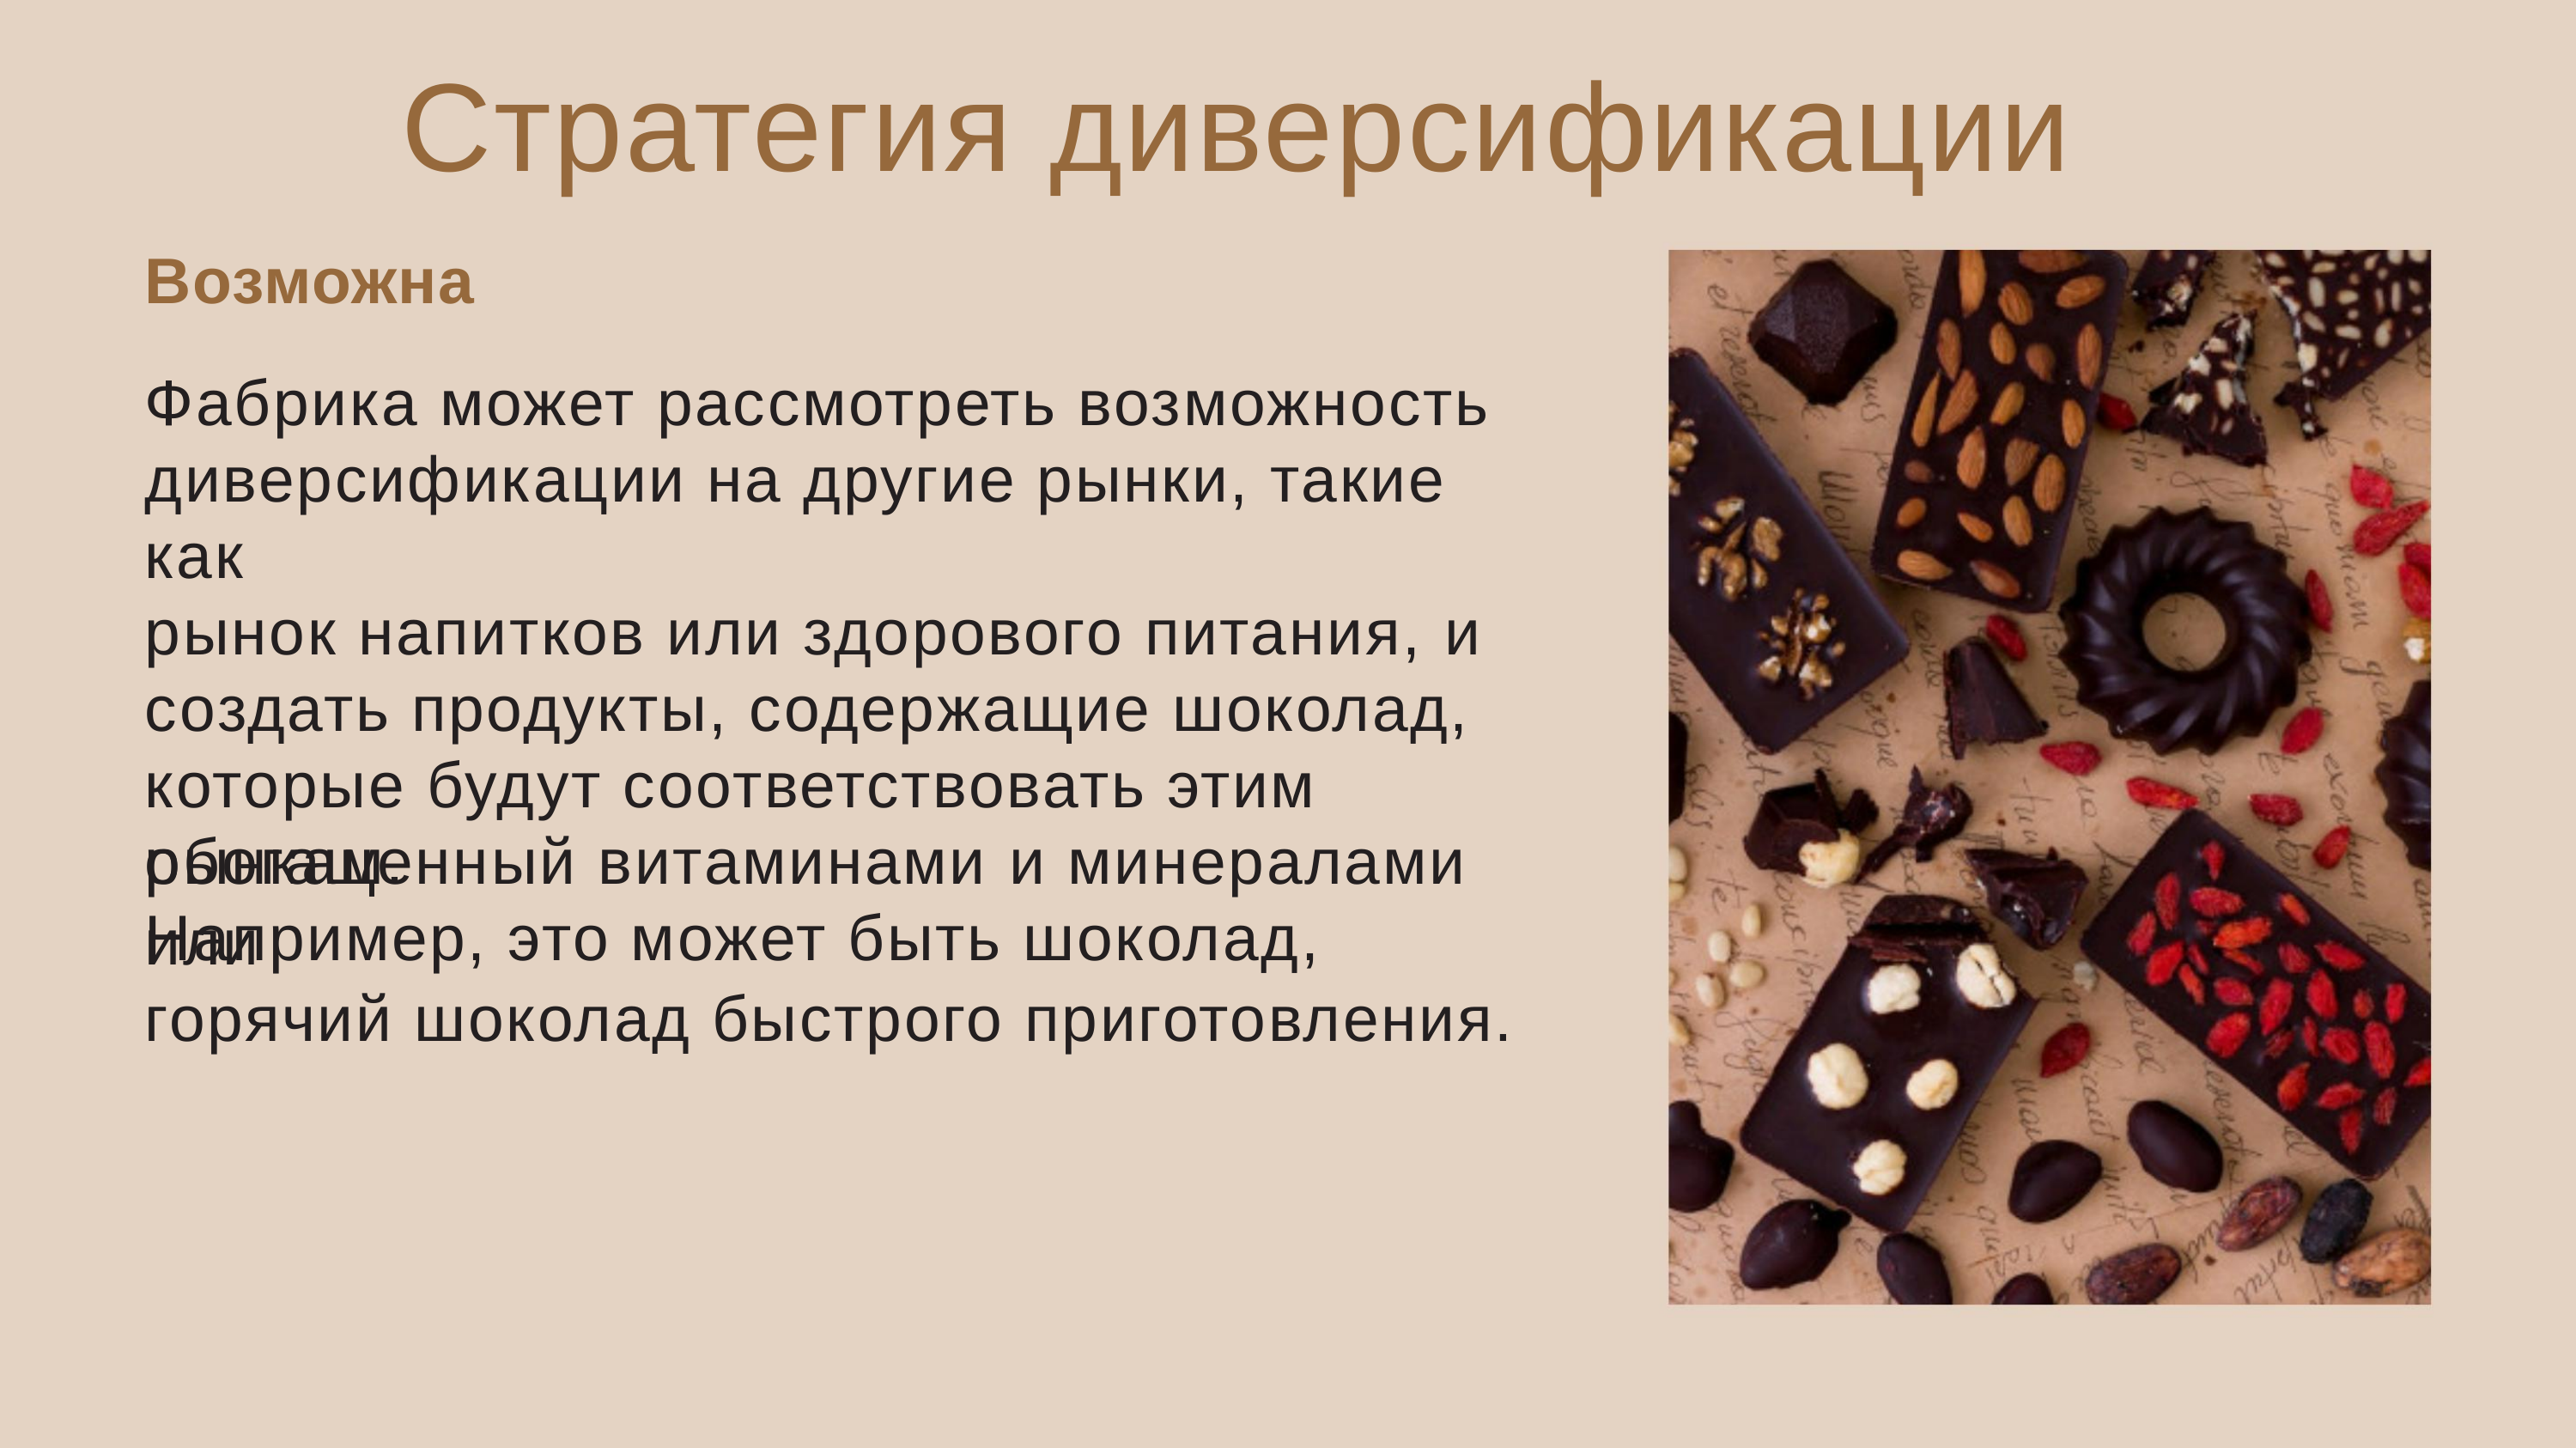

Стратегия диверсификации
Возможна
Фабрика может рассмотреть возможность
диверсификации на другие рынки, такие как
рынок напитков или здорового питания, и
создать продукты, содержащие шоколад,
которые будут соответствовать этим рынкам.
Например, это может быть шоколад,
обогащенный витаминами и минералами или
горячий шоколад быстрого приготовления.